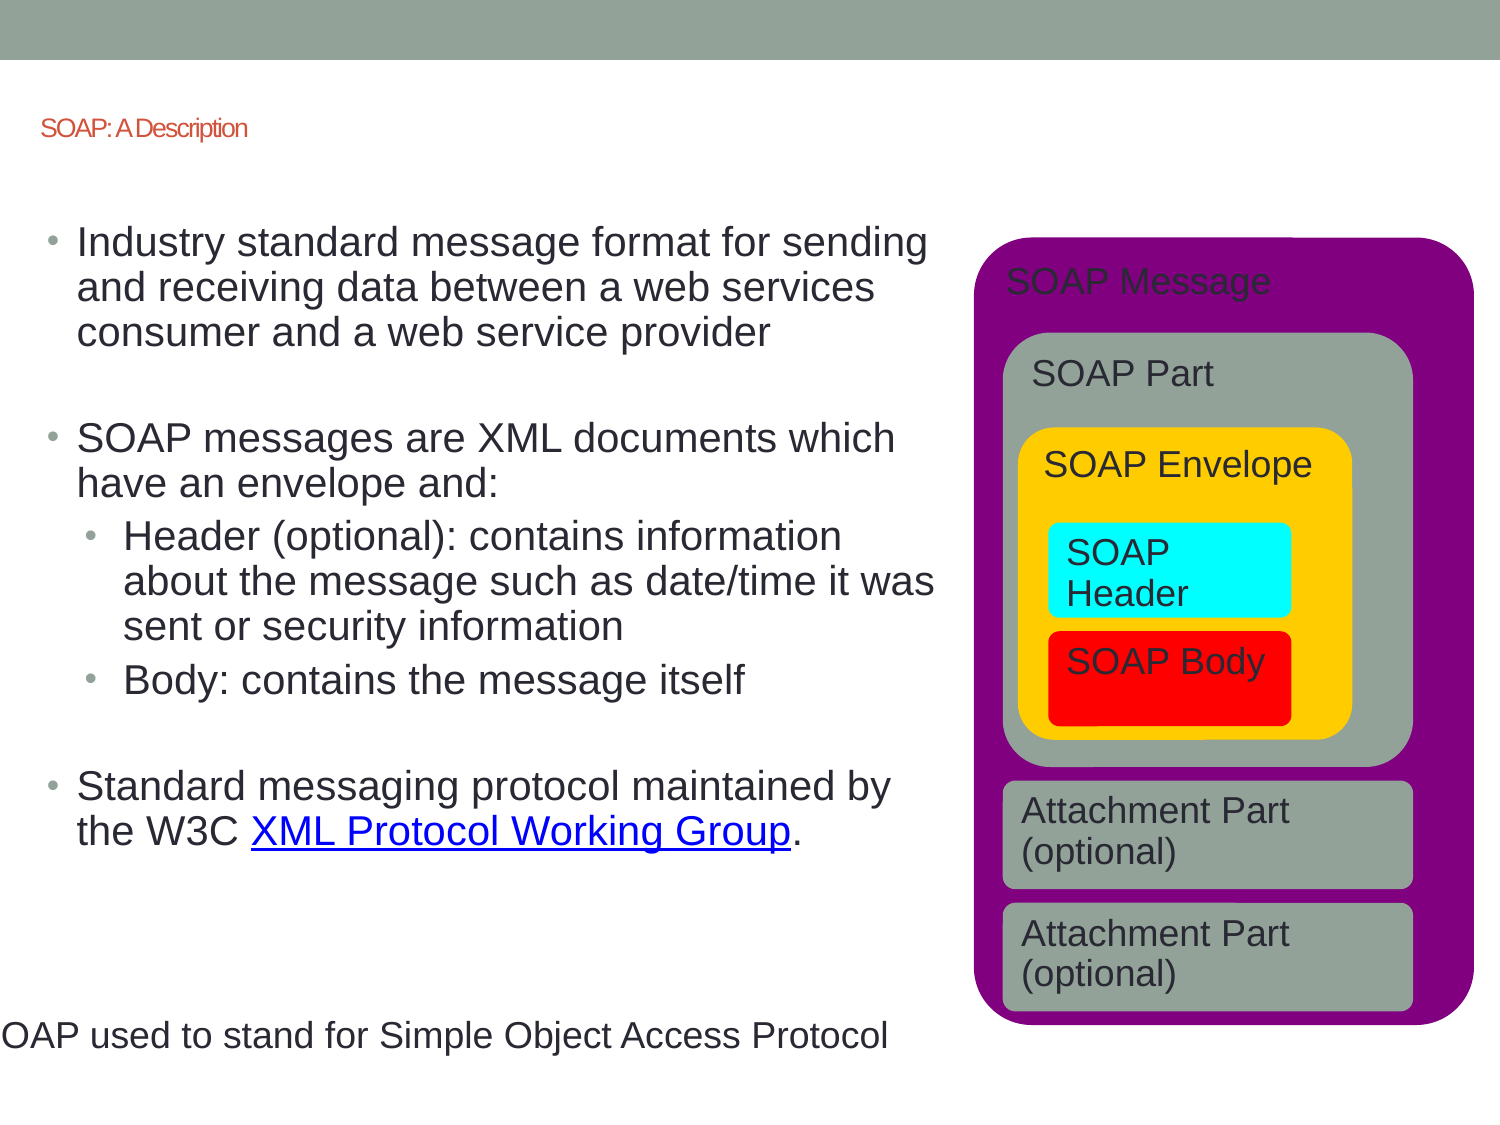

# SOAP: A Description
Industry standard message format for sending and receiving data between a web services consumer and a web service provider

SOAP messages are XML documents which have an envelope and:
Header (optional): contains information about the message such as date/time it was sent or security information
Body: contains the message itself

Standard messaging protocol maintained by the W3C XML Protocol Working Group.
SOAP Message
SOAP Part
SOAP Envelope
SOAP Header
SOAP Body
Attachment Part
(optional)
Attachment Part
(optional)
SOAP used to stand for Simple Object Access Protocol